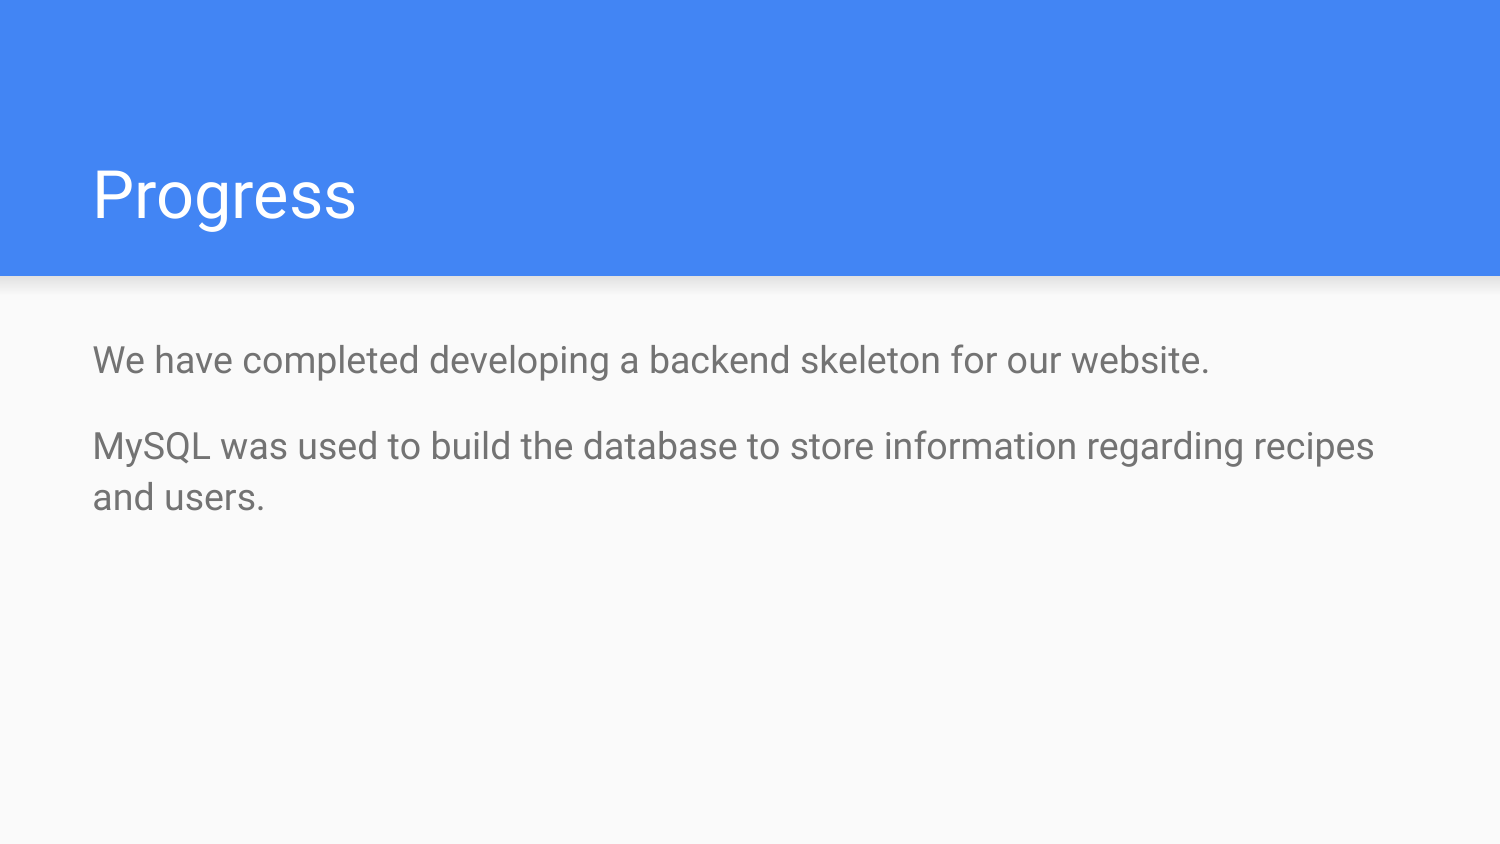

# Progress
We have completed developing a backend skeleton for our website.
MySQL was used to build the database to store information regarding recipes and users.